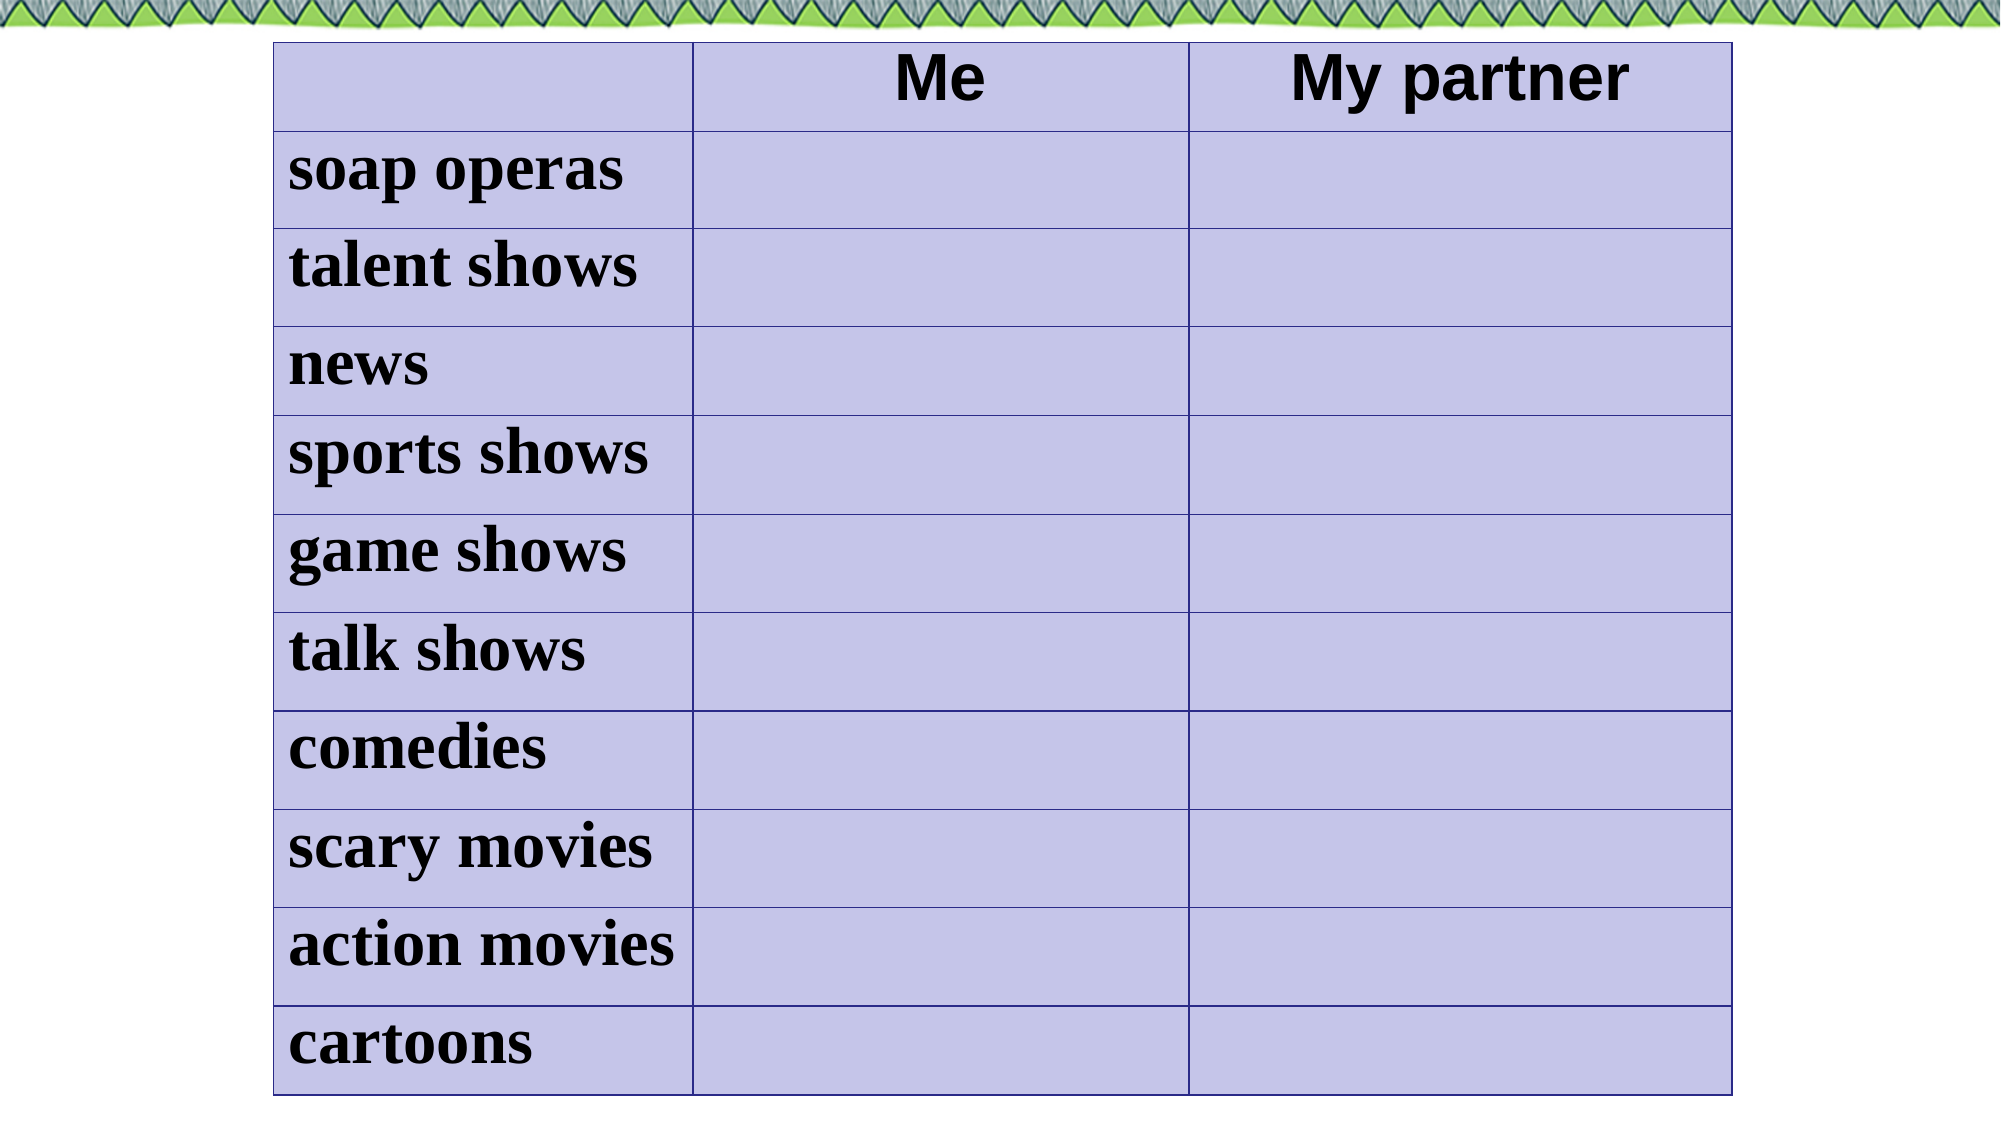

|  | Me | My partner |
| --- | --- | --- |
| soap operas |  |  |
| talent shows |  |  |
| news |  |  |
| sports shows |  |  |
| game shows |  |  |
| talk shows |  |  |
| comedies |  |  |
| scary movies |  |  |
| action movies |  |  |
| cartoons |  |  |